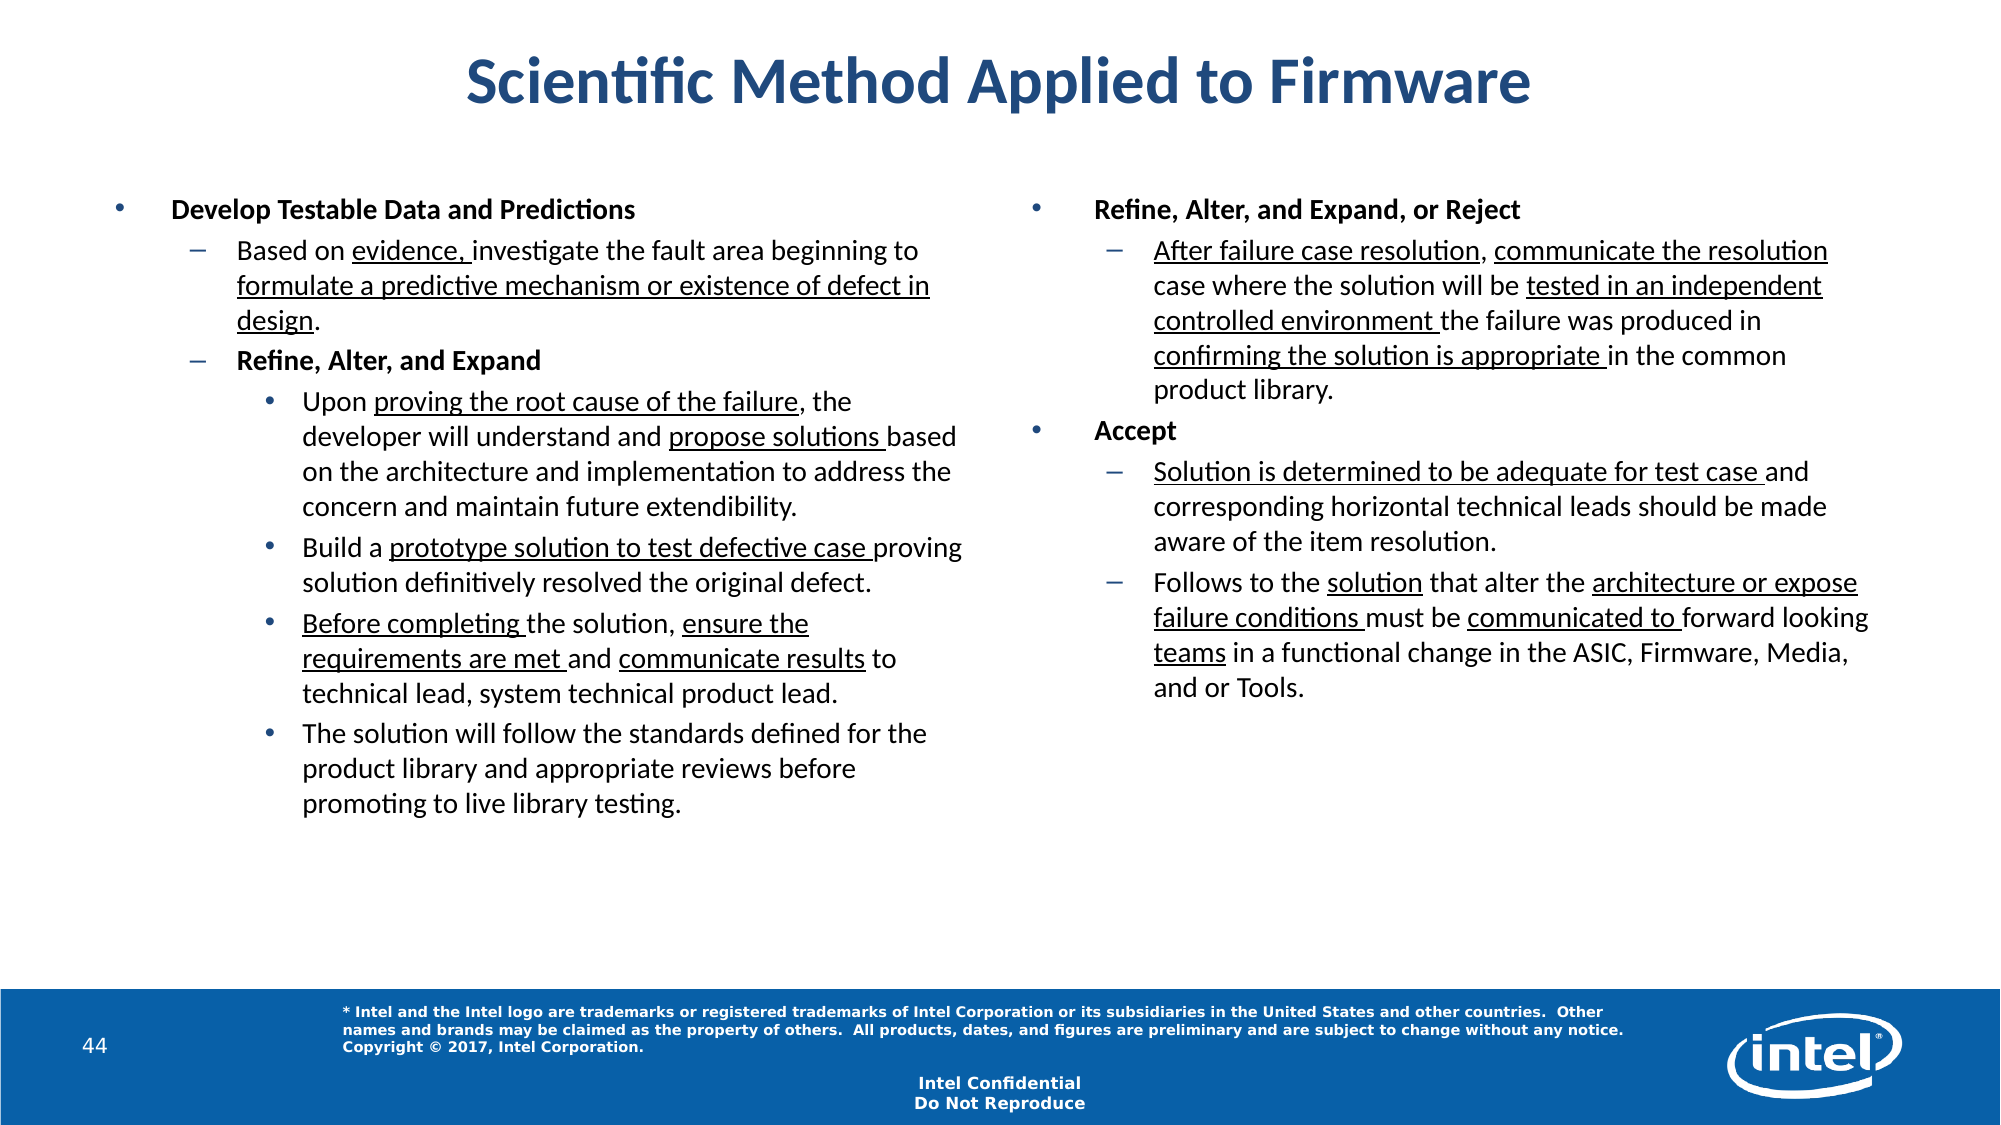

# Scientific Method Applied to Firmware
Develop Testable Data and Predictions
Based on evidence, investigate the fault area beginning to formulate a predictive mechanism or existence of defect in design.
Refine, Alter, and Expand
Upon proving the root cause of the failure, the developer will understand and propose solutions based on the architecture and implementation to address the concern and maintain future extendibility.
Build a prototype solution to test defective case proving solution definitively resolved the original defect.
Before completing the solution, ensure the requirements are met and communicate results to technical lead, system technical product lead.
The solution will follow the standards defined for the product library and appropriate reviews before promoting to live library testing.
 Refine, Alter, and Expand, or Reject
After failure case resolution, communicate the resolution case where the solution will be tested in an independent controlled environment the failure was produced in confirming the solution is appropriate in the common product library.
 Accept
Solution is determined to be adequate for test case and corresponding horizontal technical leads should be made aware of the item resolution.
Follows to the solution that alter the architecture or expose failure conditions must be communicated to forward looking teams in a functional change in the ASIC, Firmware, Media, and or Tools.